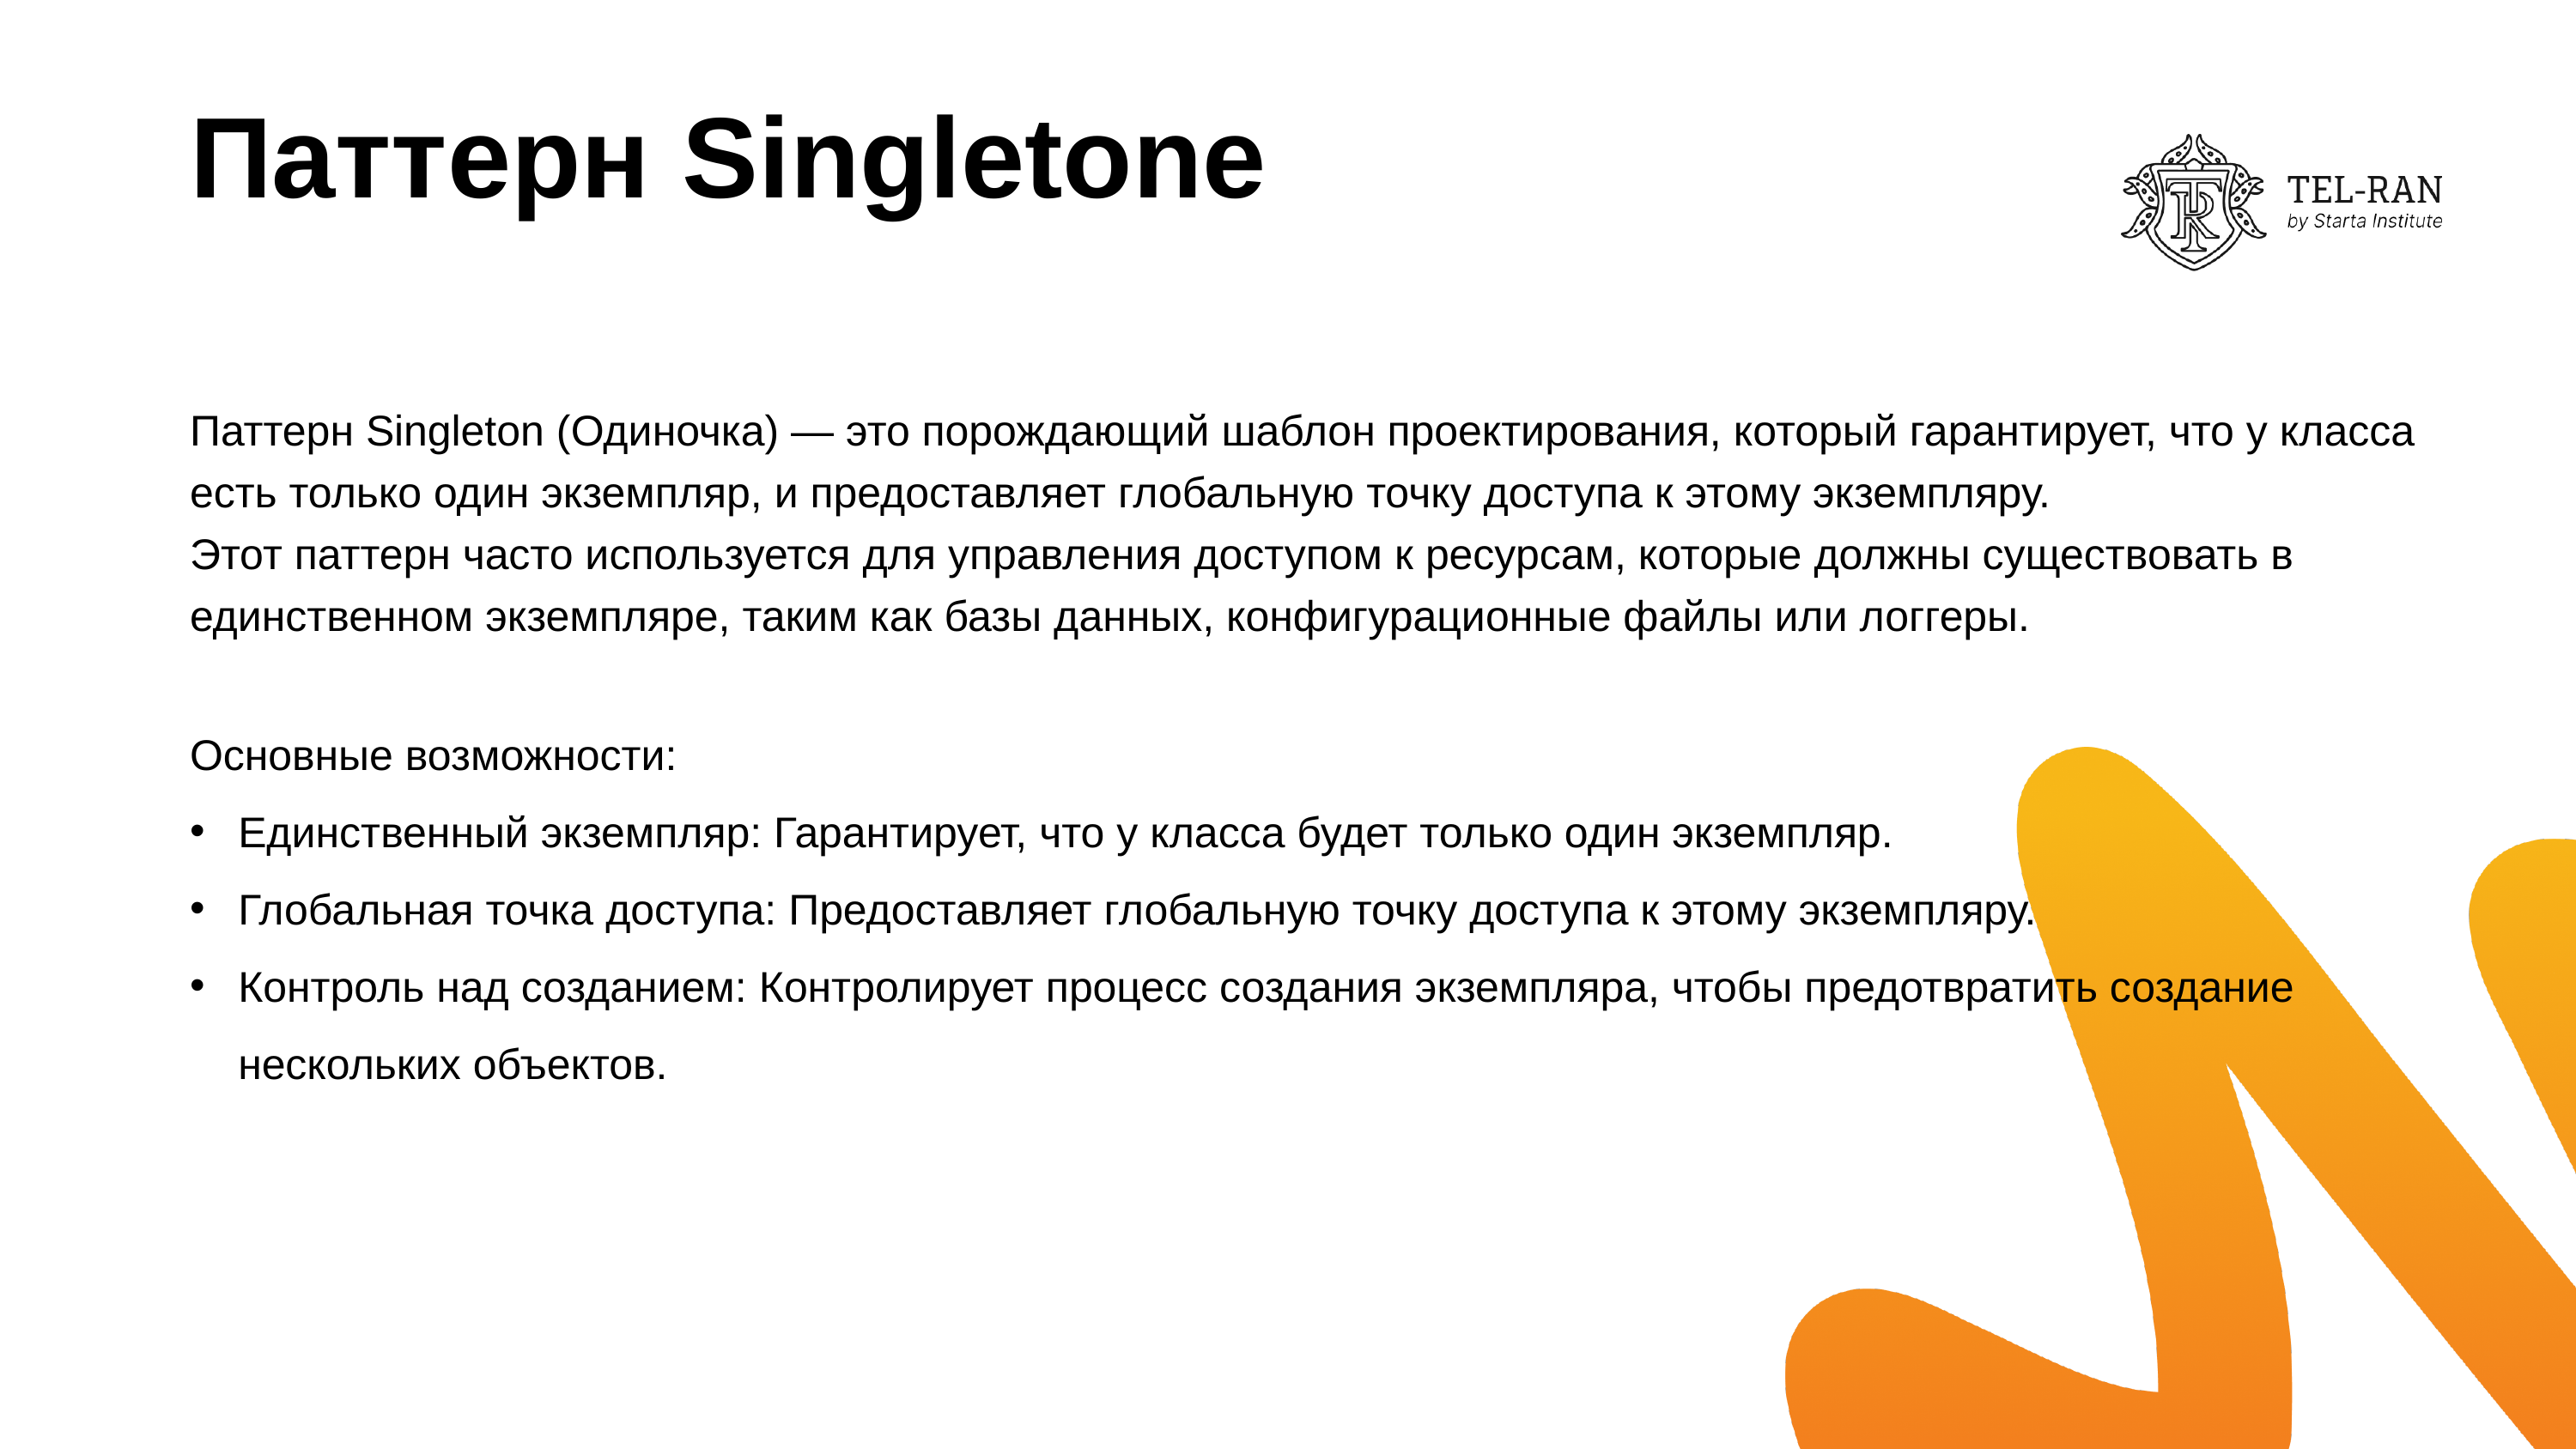

# Паттерн Singletone
Паттерн Singleton (Одиночка) — это порождающий шаблон проектирования, который гарантирует, что у класса есть только один экземпляр, и предоставляет глобальную точку доступа к этому экземпляру.
Этот паттерн часто используется для управления доступом к ресурсам, которые должны существовать в единственном экземпляре, таким как базы данных, конфигурационные файлы или логгеры.

Основные возможности:
Единственный экземпляр: Гарантирует, что у класса будет только один экземпляр.
Глобальная точка доступа: Предоставляет глобальную точку доступа к этому экземпляру.
Контроль над созданием: Контролирует процесс создания экземпляра, чтобы предотвратить создание нескольких объектов.